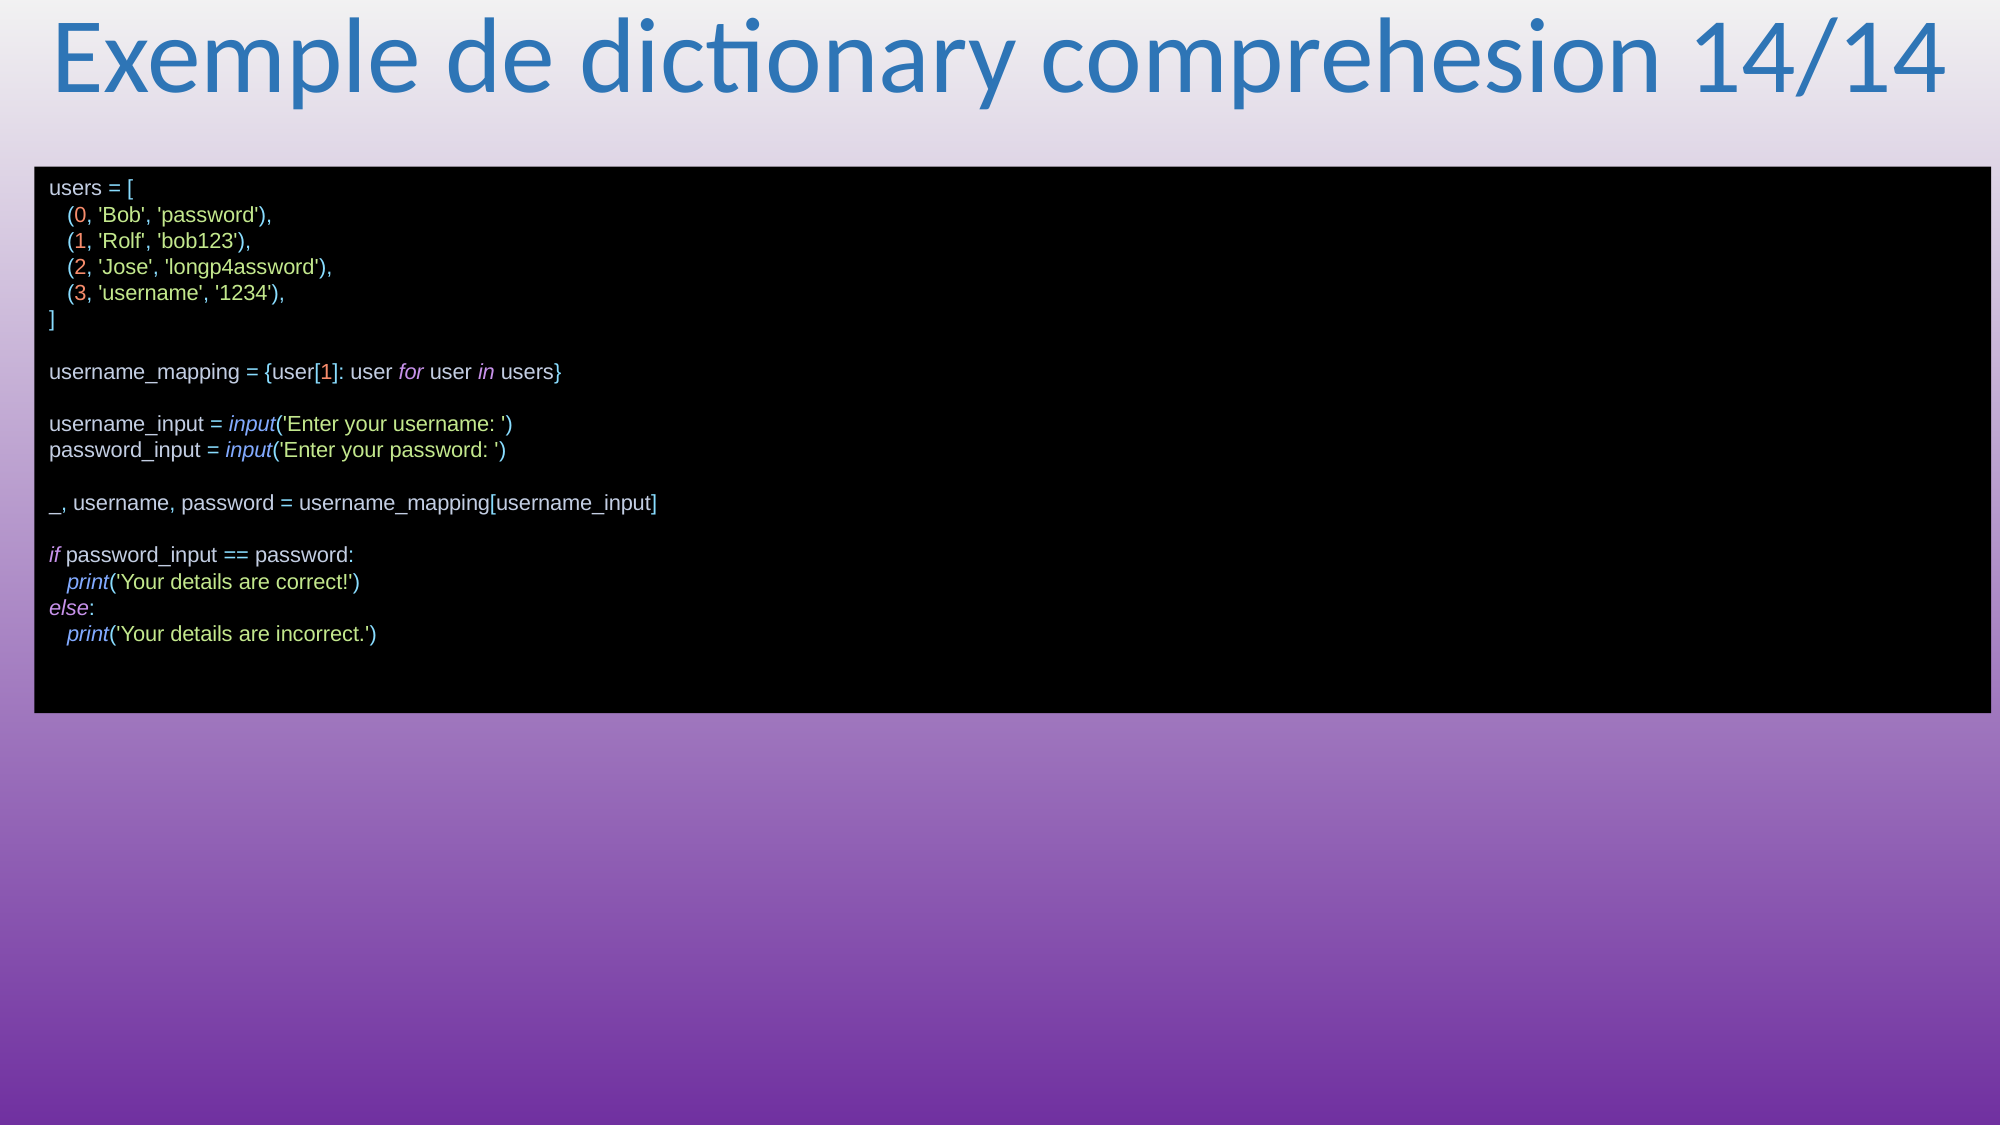

# Exemple de dictionary comprehesion 14/14
users = [
   (0, 'Bob', 'password'),
   (1, 'Rolf', 'bob123'),
   (2, 'Jose', 'longp4assword'),
   (3, 'username', '1234'),
]
username_mapping = {user[1]: user for user in users}
username_input = input('Enter your username: ')
password_input = input('Enter your password: ')
_, username, password = username_mapping[username_input]
if password_input == password:
   print('Your details are correct!')
else:
   print('Your details are incorrect.')

126